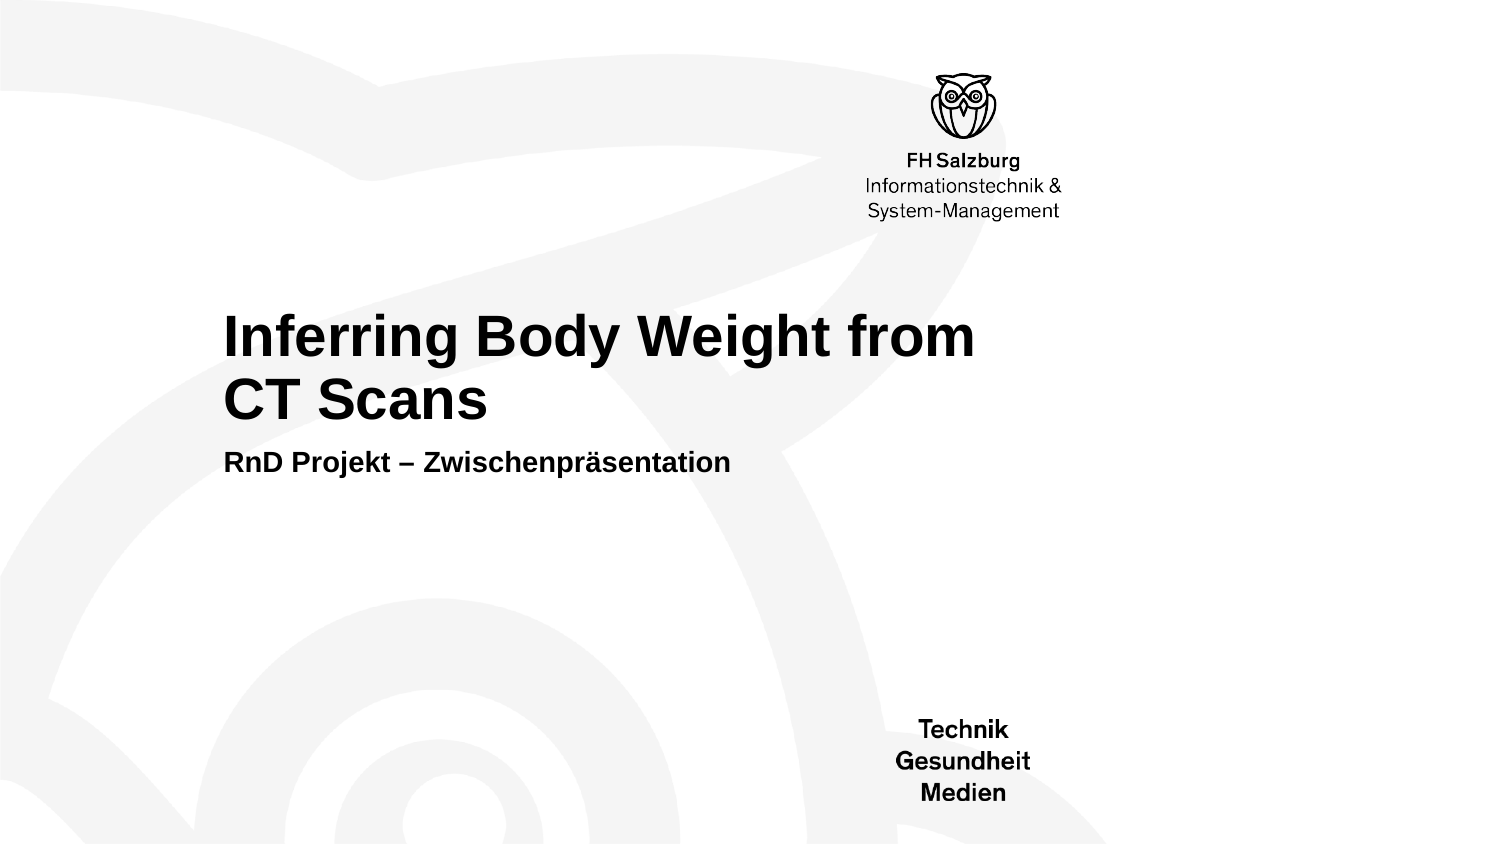

# Inferring Body Weight from CT Scans
RnD Projekt – Zwischenpräsentation